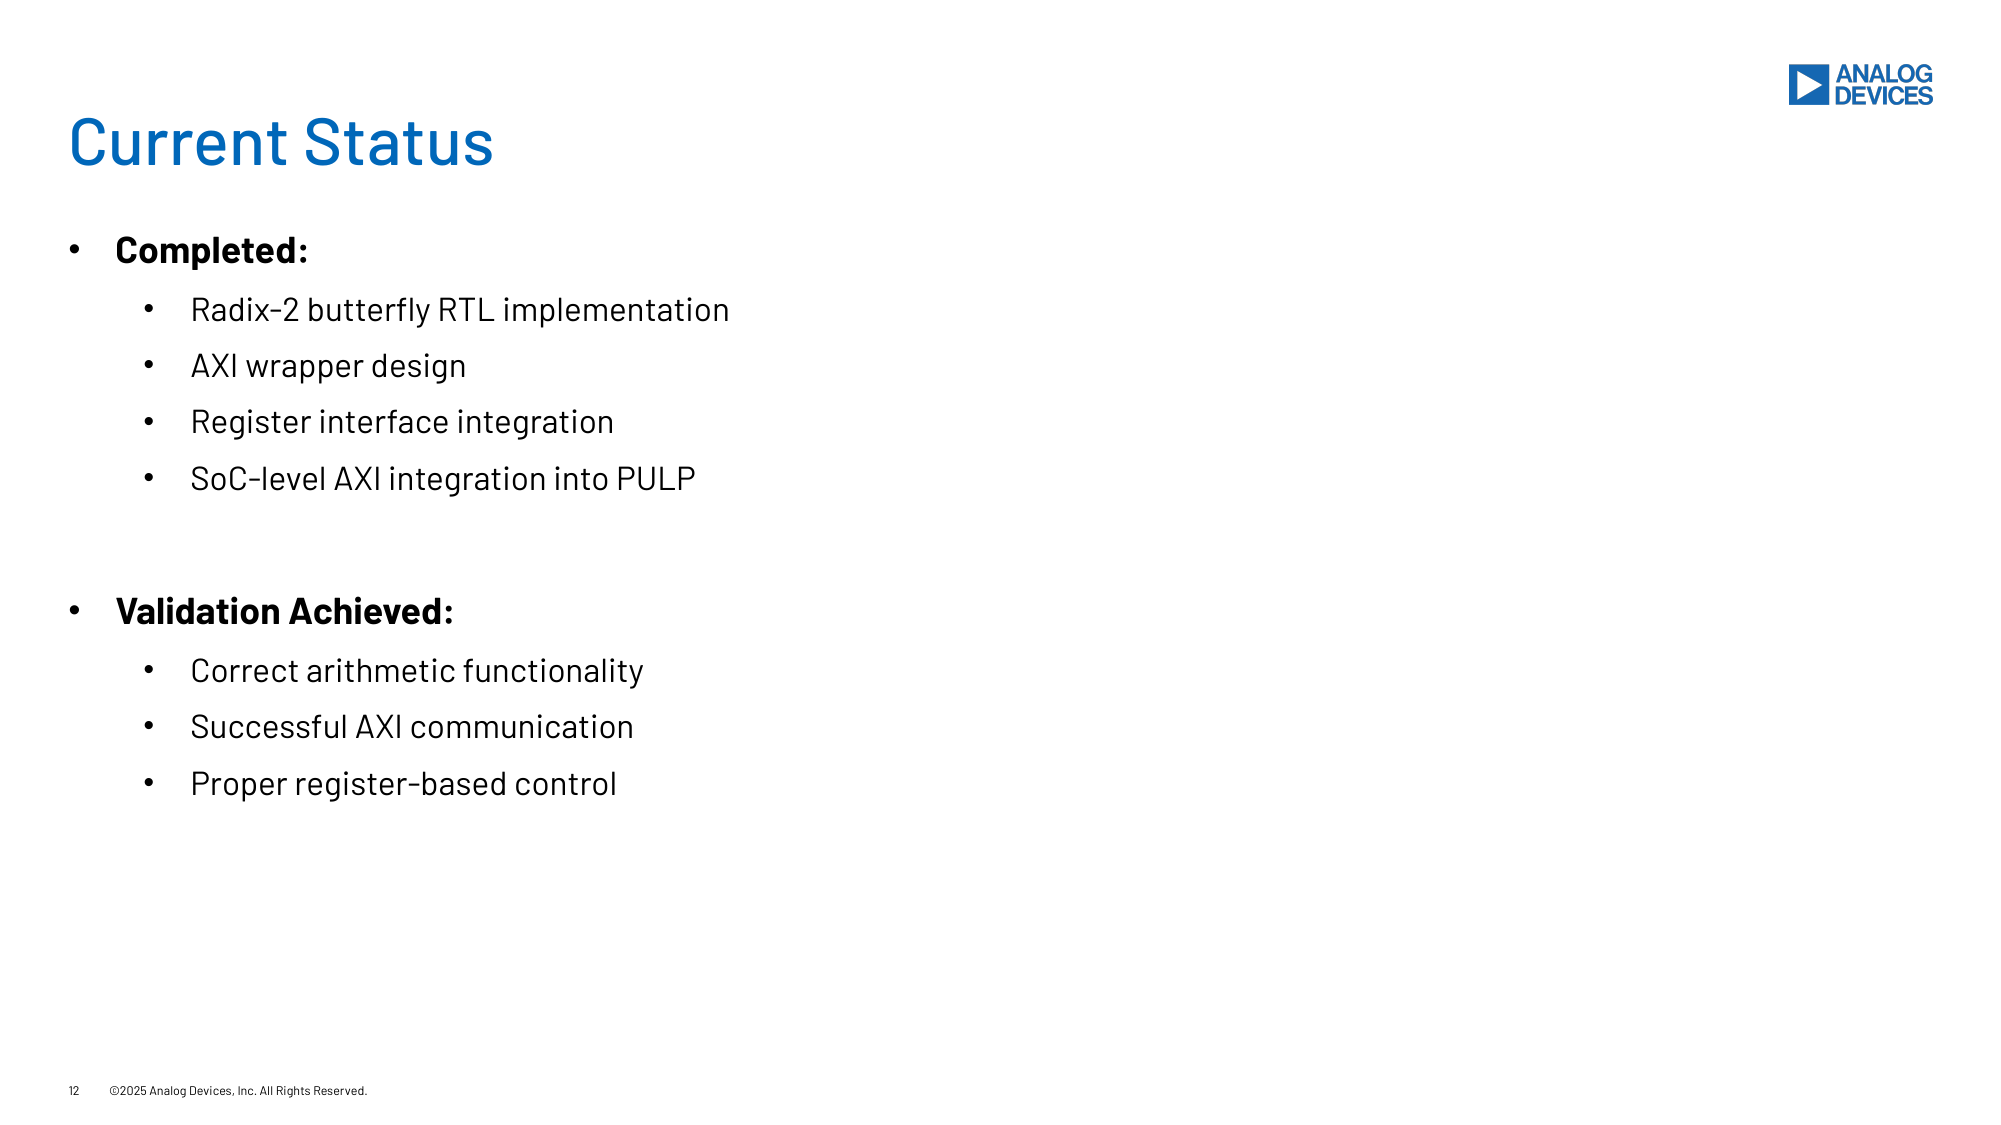

# Current Status
Completed:
Radix-2 butterfly RTL implementation
AXI wrapper design
Register interface integration
SoC-level AXI integration into PULP

Validation Achieved:
Correct arithmetic functionality
Successful AXI communication
Proper register-based control

12
©2025 Analog Devices, Inc. All Rights Reserved.